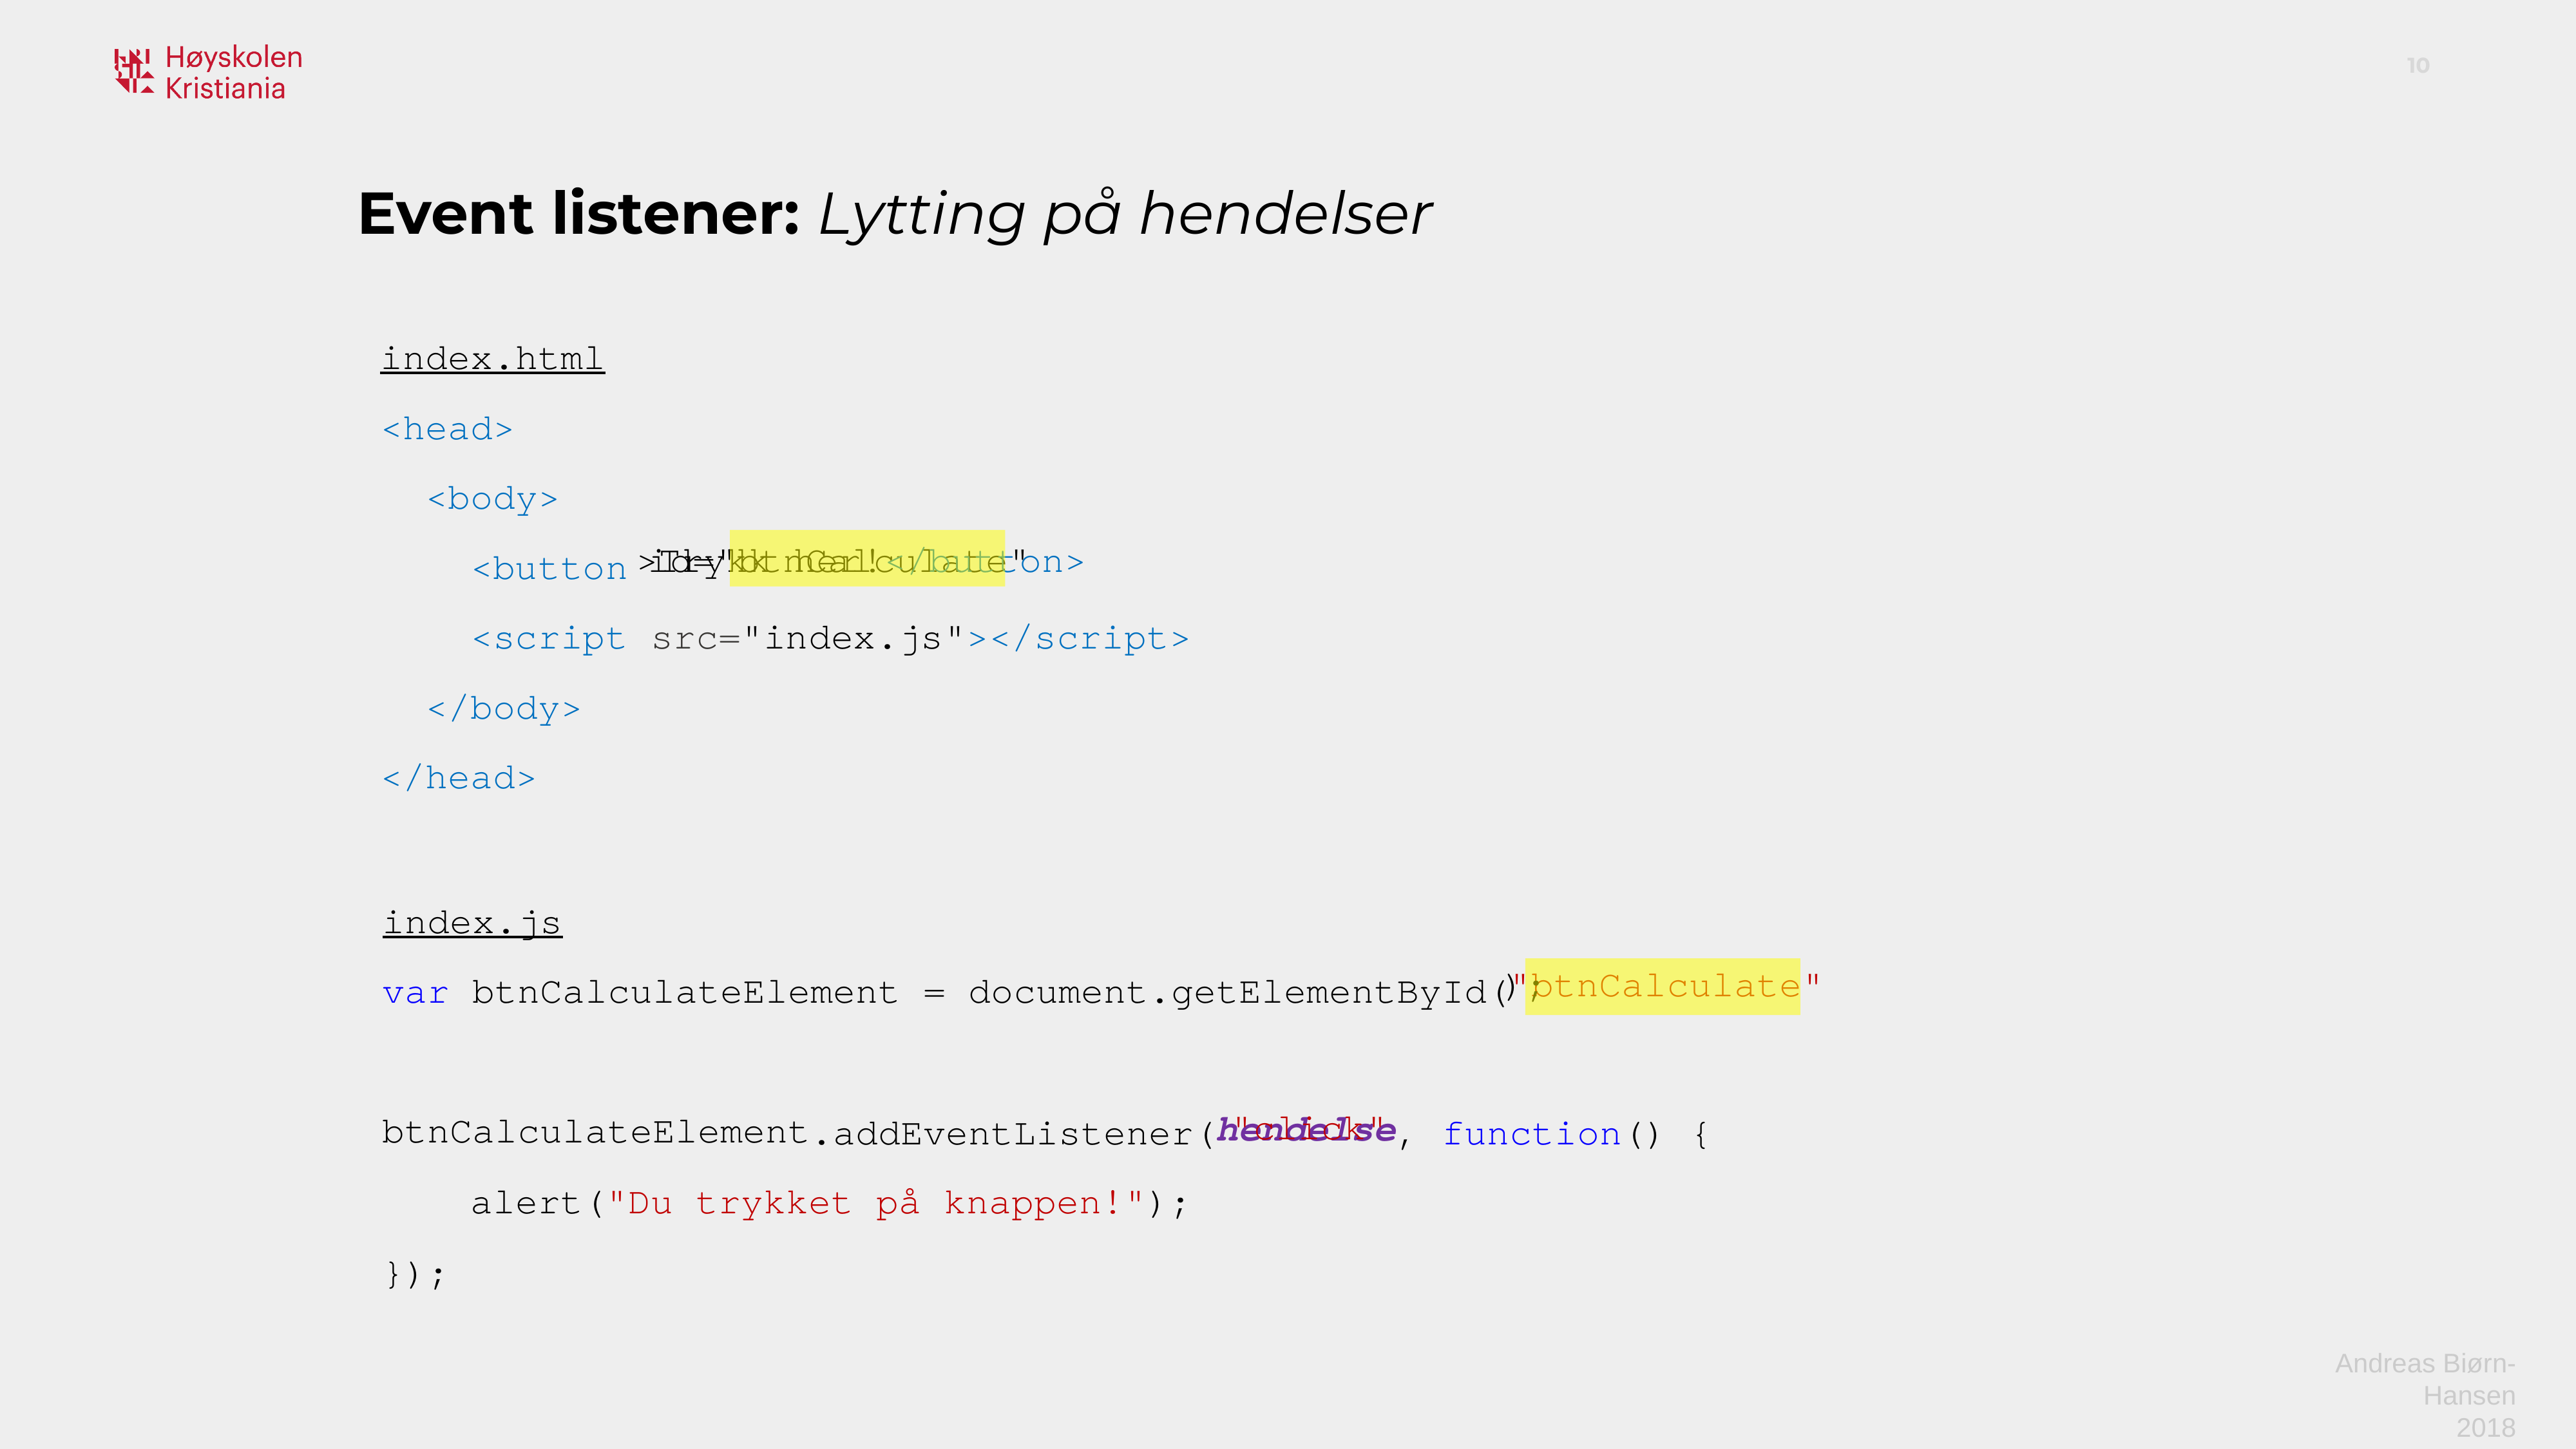

Event listener: Lytting på hendelser
index.html
<head>
  <body>
    <button
    <script src="index.js"></script>
  </body>
</head>

>Trykk her!</button>
id="btnCalculate"

index.js
var btnCalculateElement = document.getElementById(

btnCalculateElement
);
"btnCalculate"
                   .addEventListener(        , function() {

});
"click"
hendelse
alert("Du trykket på knappen!");